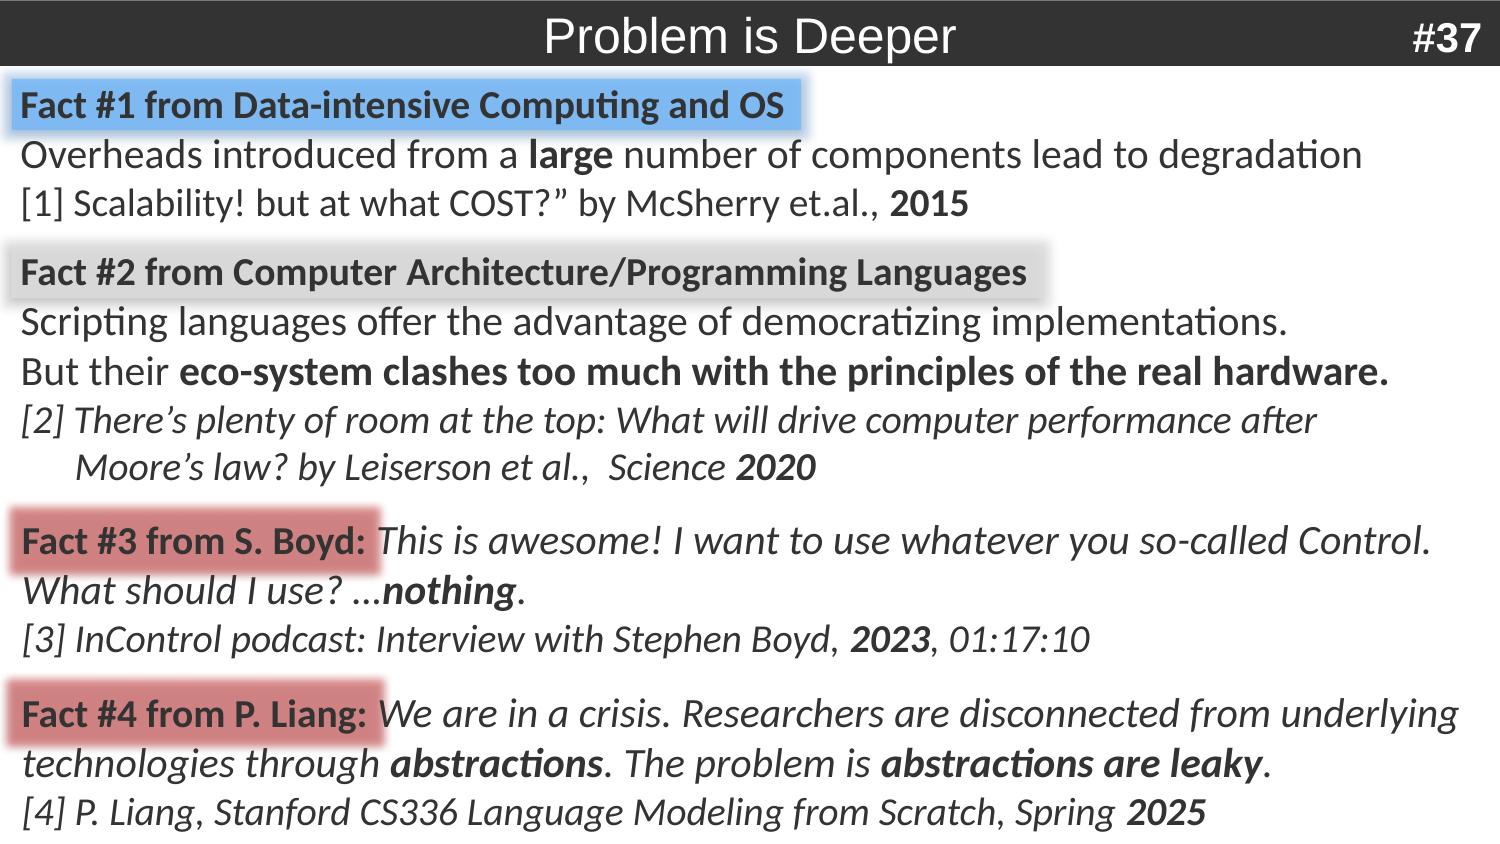

Problem is Deeper
#37
Fact #1 from Data-intensive Computing and OS
Overheads introduced from a large number of components lead to degradation
[1] Scalability! but at what COST?” by McSherry et.al., 2015

Fact #2 from Computer Architecture/Programming Languages
Scripting languages offer the advantage of democratizing implementations.
But their eco-system clashes too much with the principles of the real hardware.
[2] There’s plenty of room at the top: What will drive computer performance after
      Moore’s law? by Leiserson et al.,  Science 2020

Fact #3 from S. Boyd: This is awesome! I want to use whatever you so-called Control. What should I use? …nothing.
[3] InControl podcast: Interview with Stephen Boyd, 2023, 01:17:10

Fact #4 from P. Liang: We are in a crisis. Researchers are disconnected from underlying technologies through abstractions. The problem is abstractions are leaky.
[4] P. Liang, Stanford CS336 Language Modeling from Scratch, Spring 2025